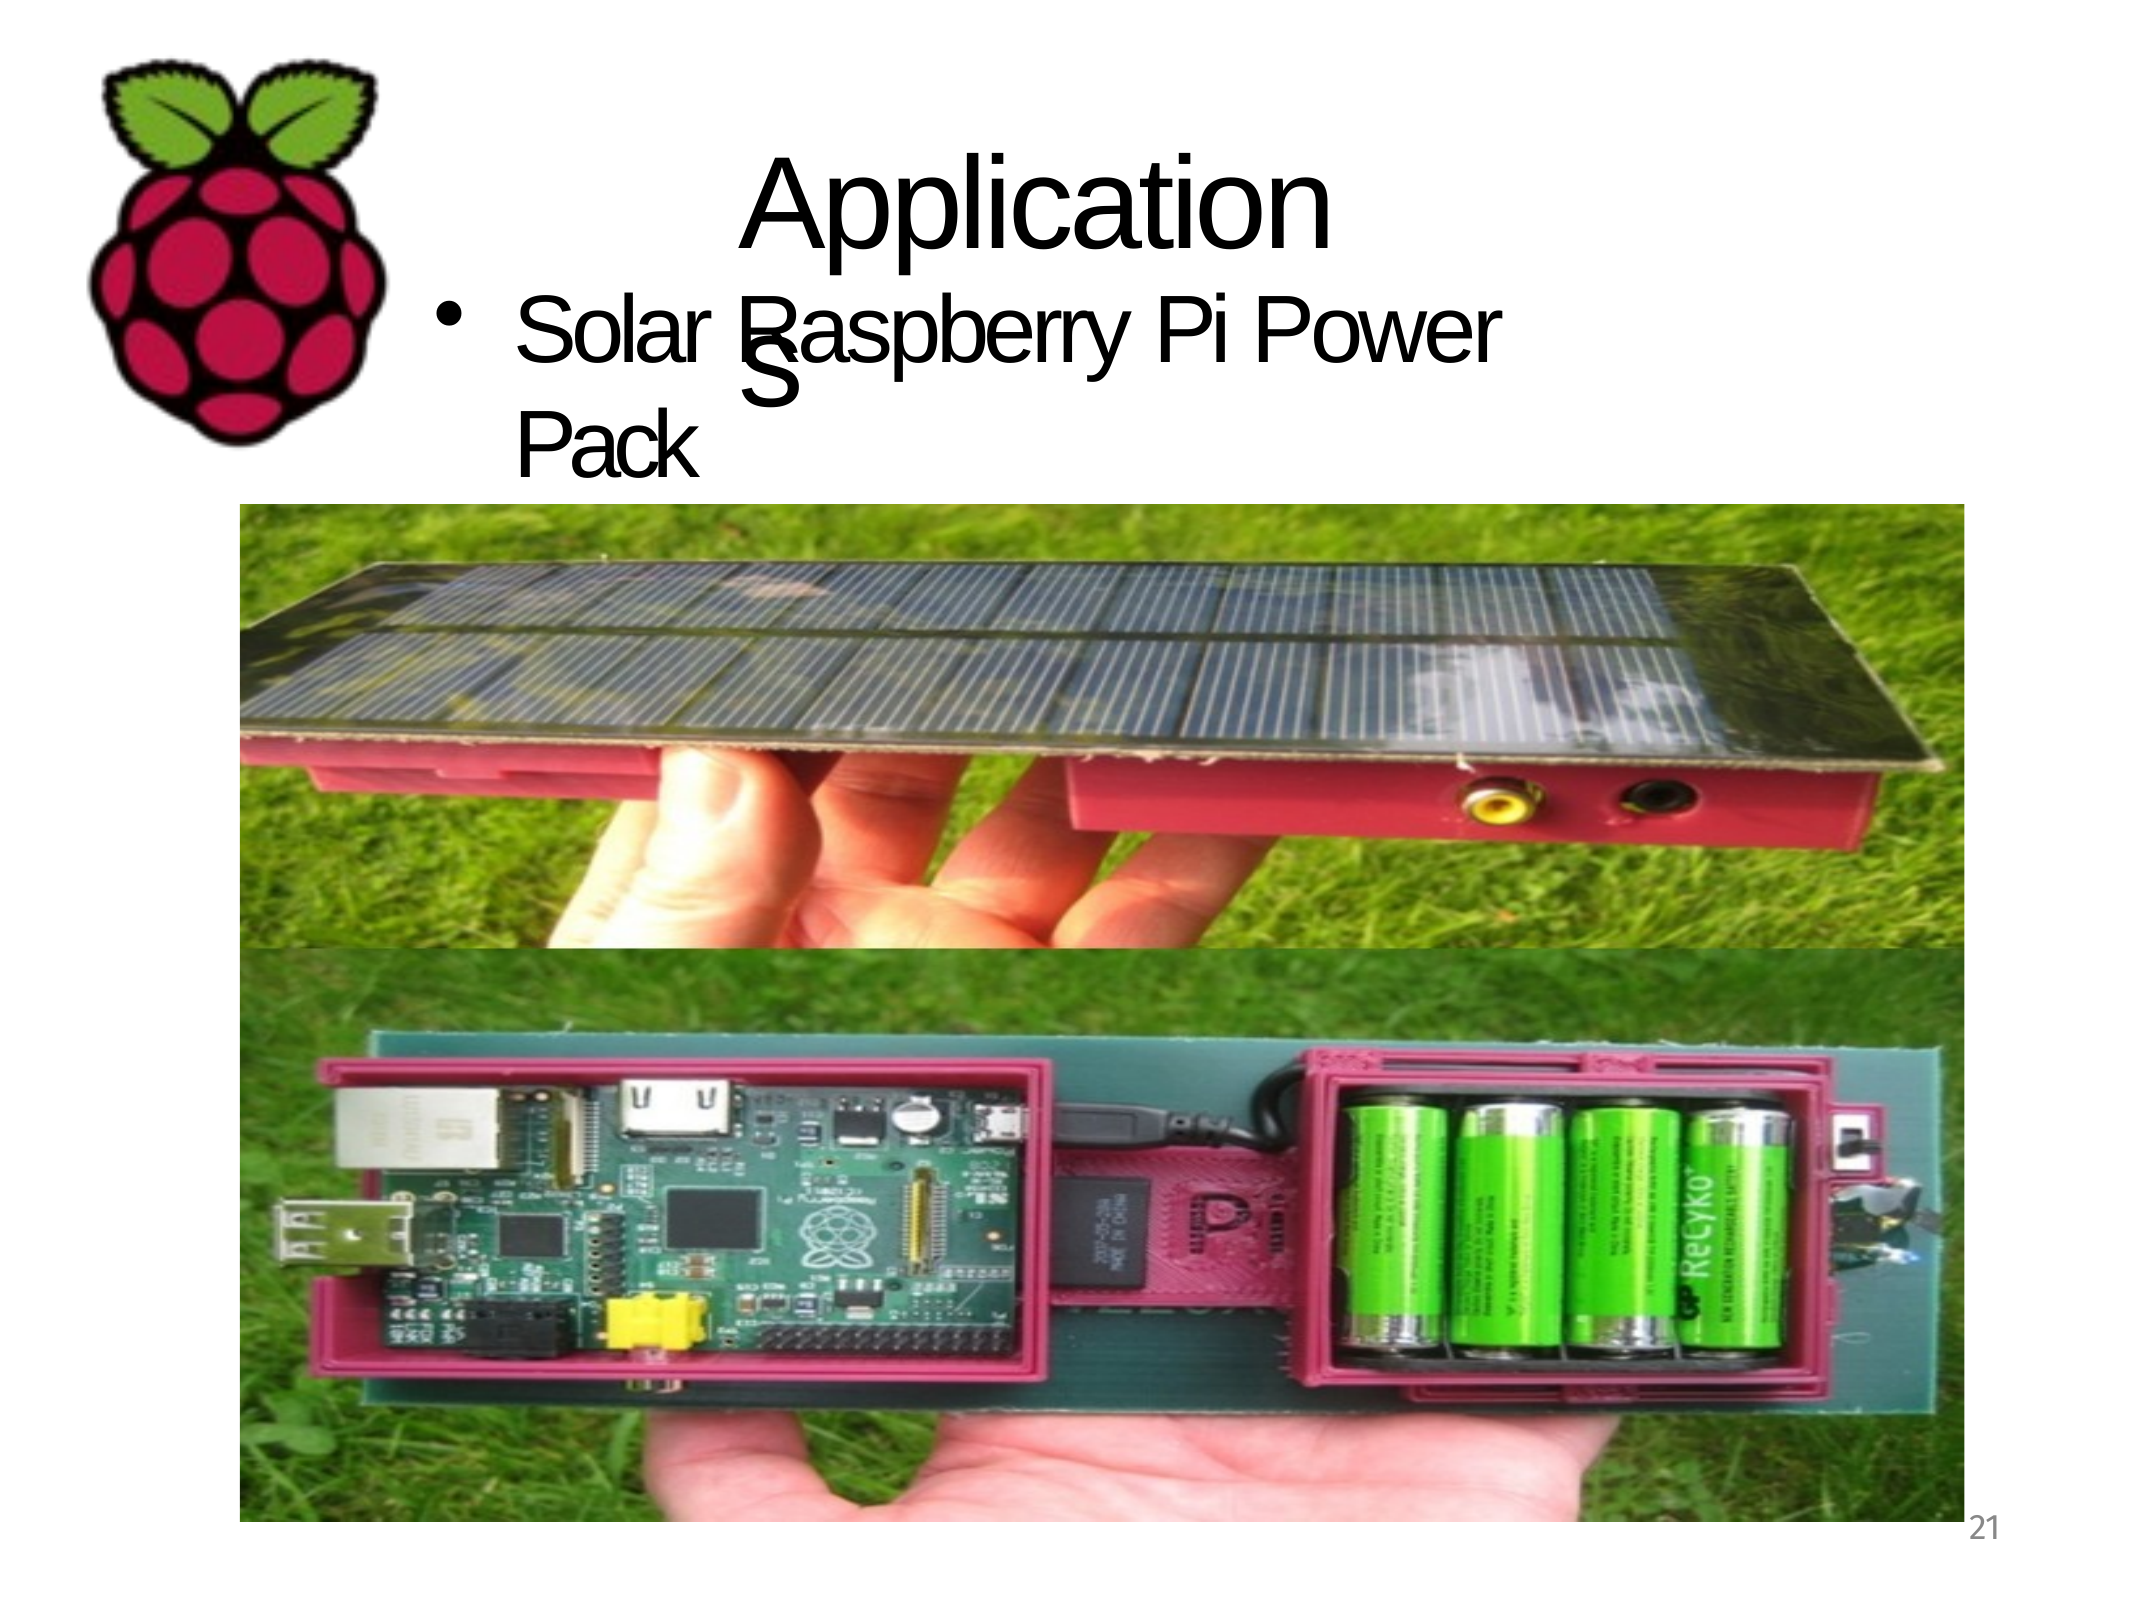

# Applications
Solar Raspberry Pi Power Pack

21